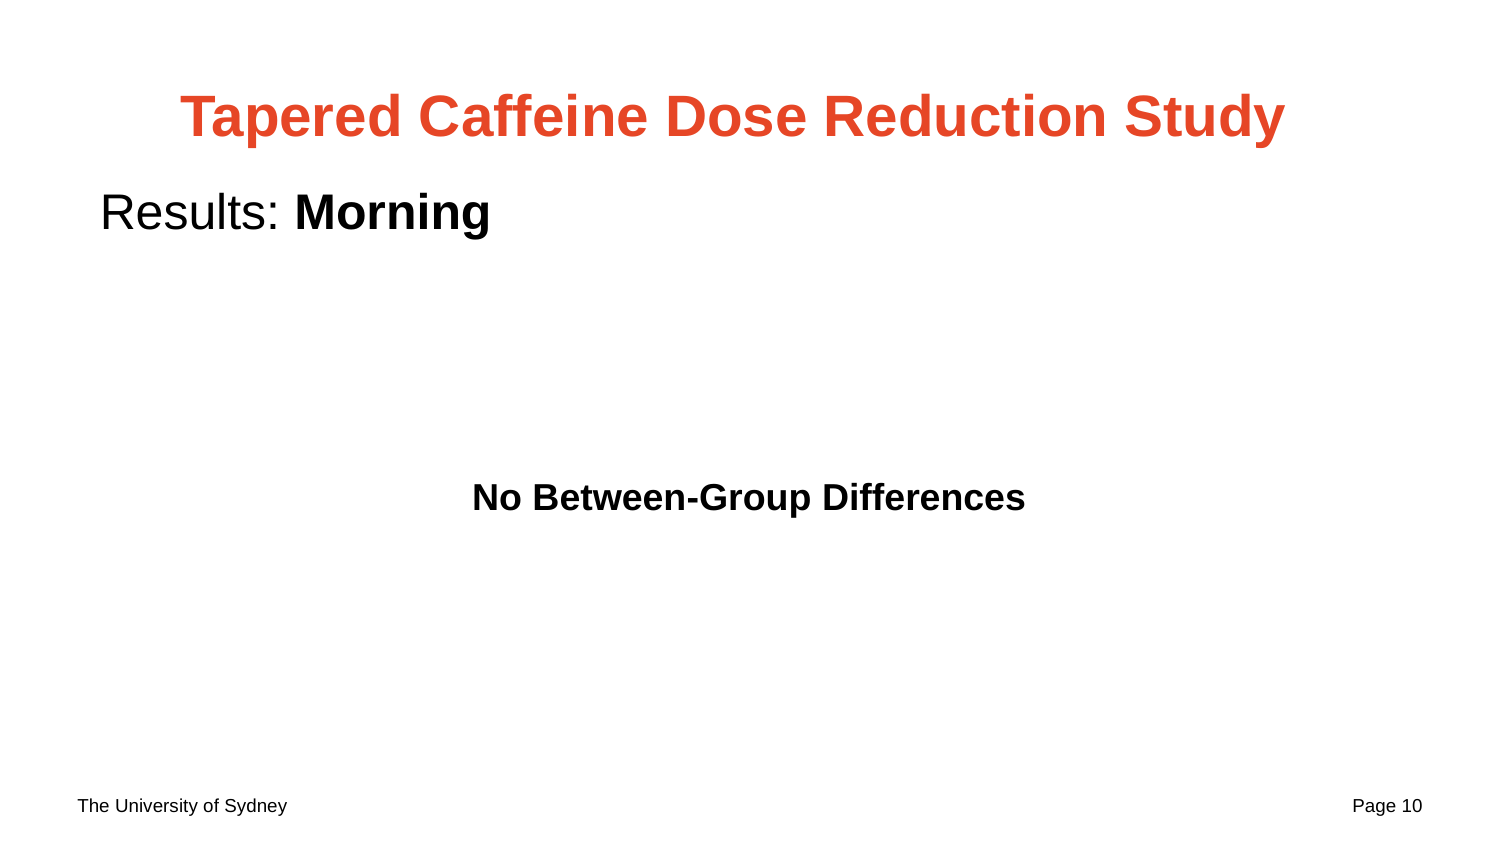

# Tapered Caffeine Dose Reduction Study
Results: Morning

No Between-Group Differences